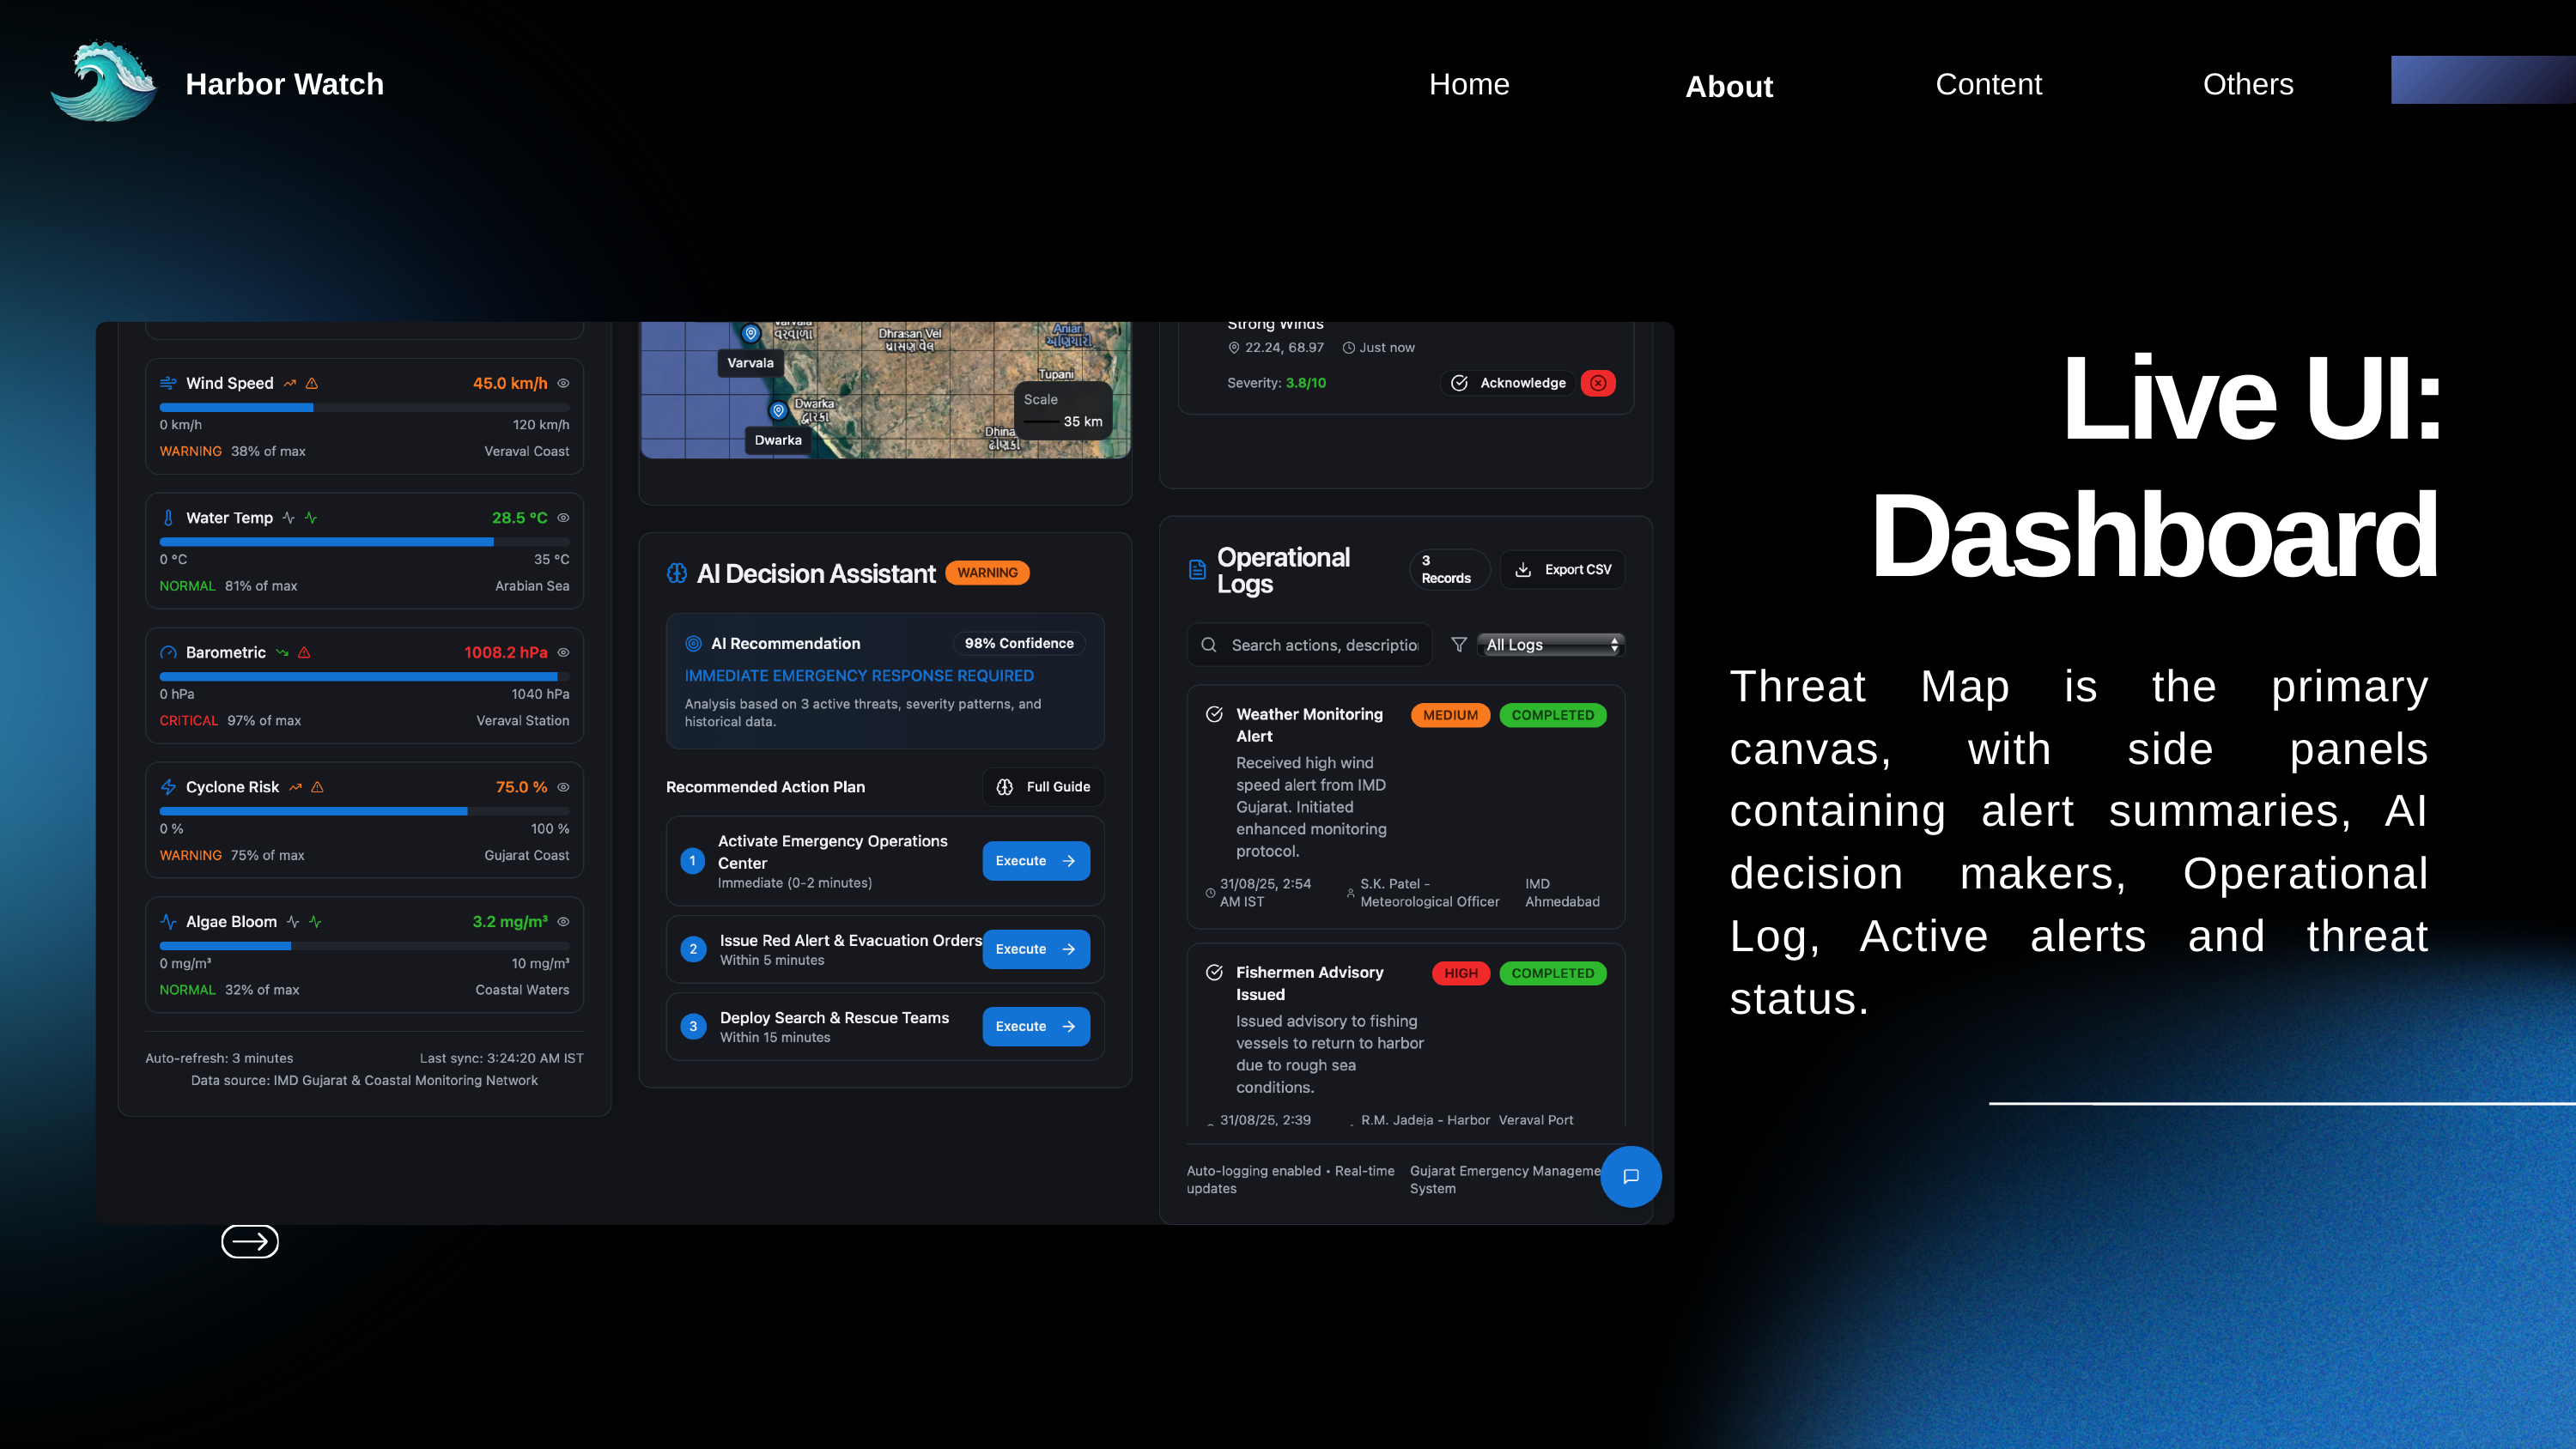

Harbor Watch
Home
Content
Others
About

Live UI: Dashboard
Threat Map is the primary canvas, with side panels containing alert summaries, AI decision makers, Operational Log, Active alerts and threat status.